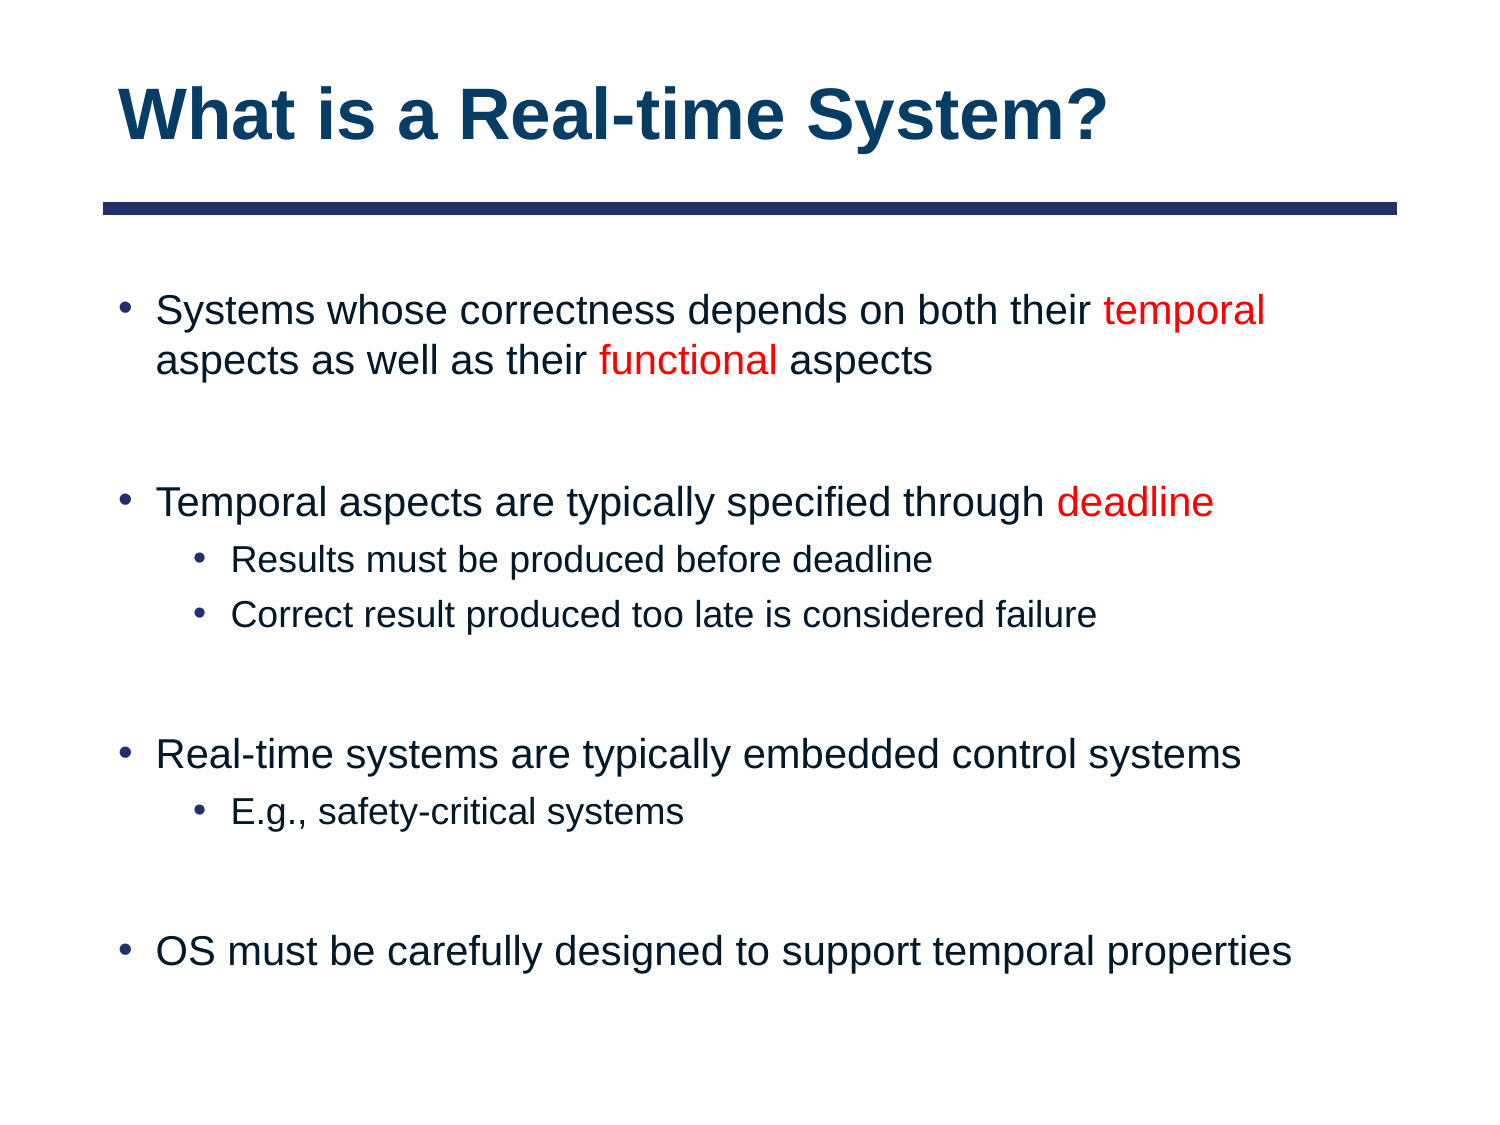

# What is a Real-time System?
Systems whose correctness depends on both their temporal aspects as well as their functional aspects

Temporal aspects are typically specified through deadline
Results must be produced before deadline
Correct result produced too late is considered failure

Real-time systems are typically embedded control systems
E.g., safety-critical systems

OS must be carefully designed to support temporal properties